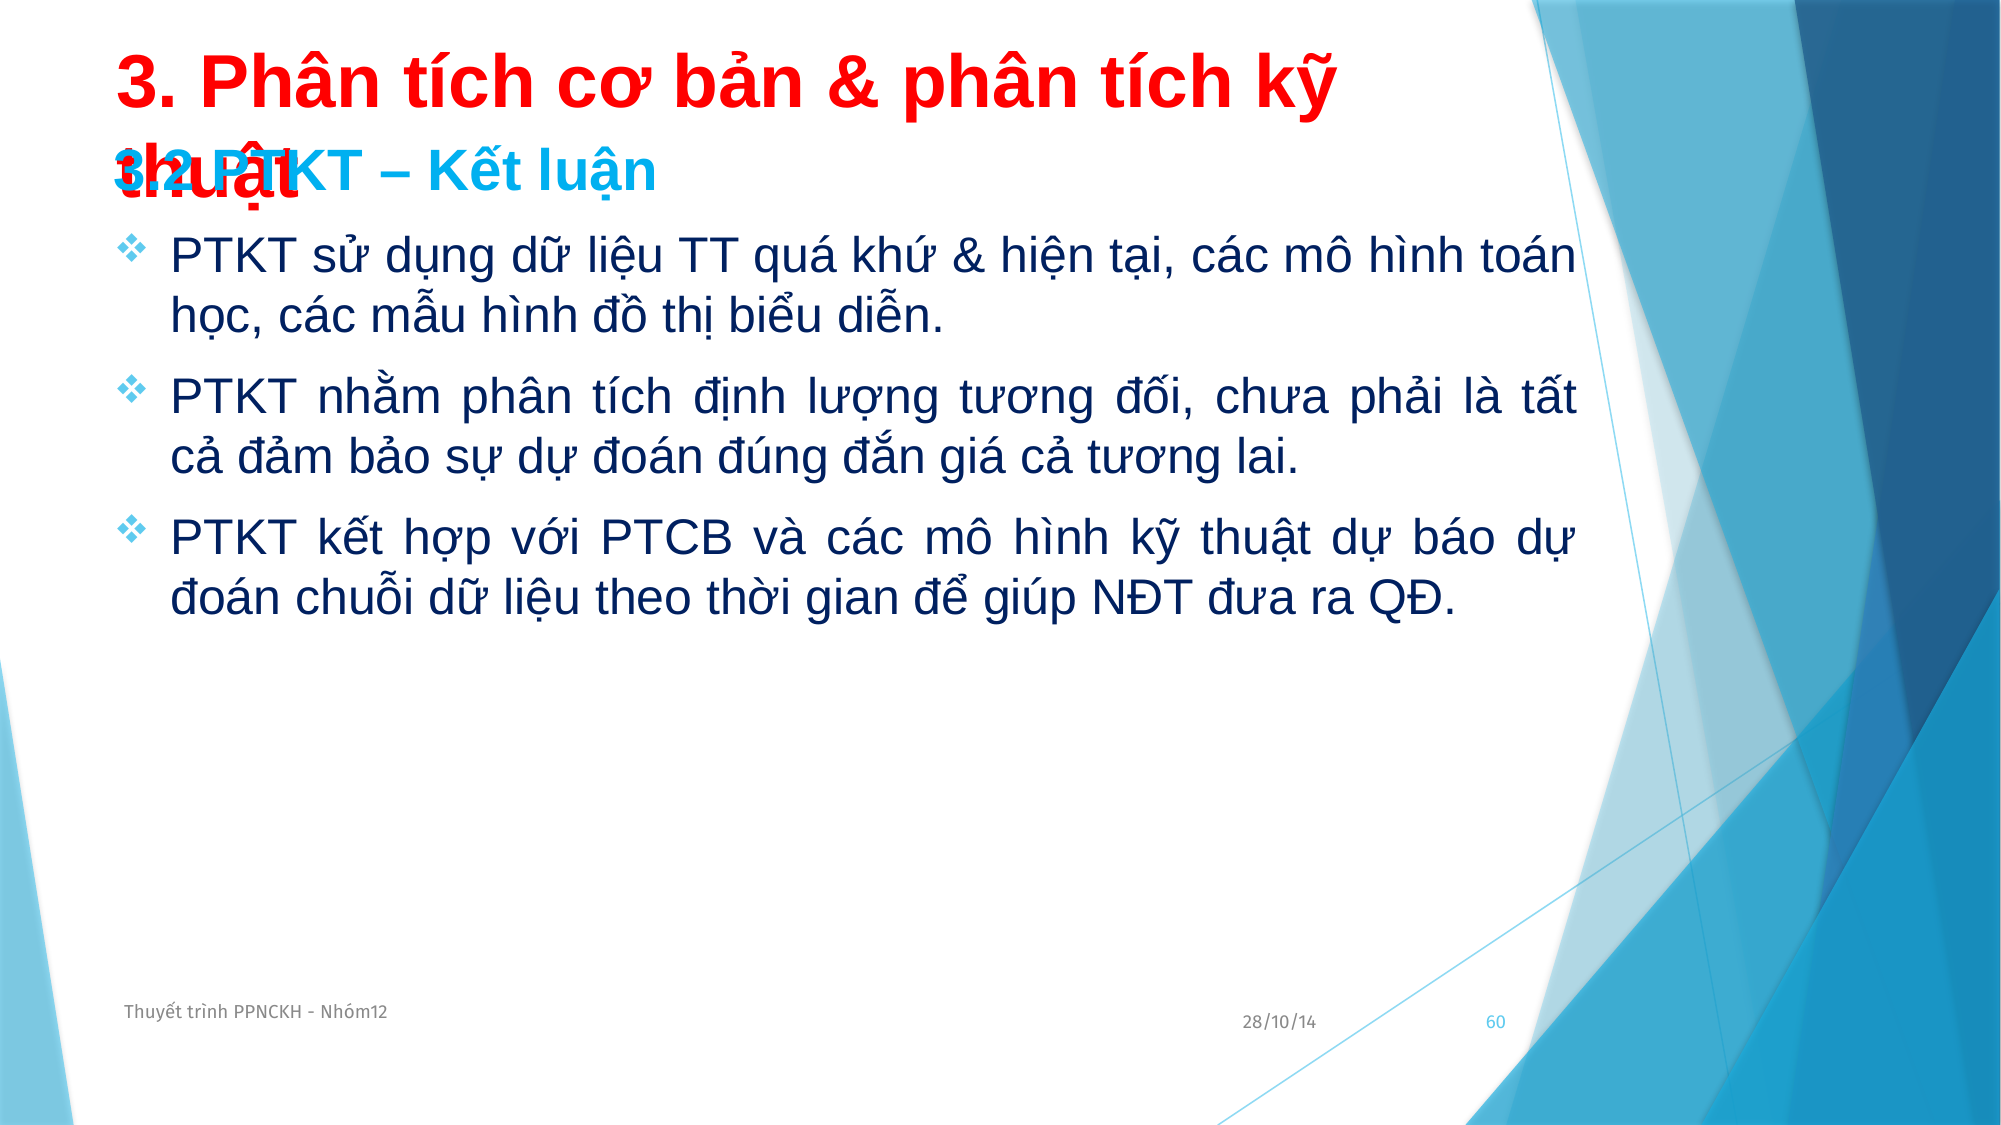

# 3. Phân tích cơ bản & phân tích kỹ thuật
3.2 PTKT – Kết luận
PTKT sử dụng dữ liệu TT quá khứ & hiện tại, các mô hình toán học, các mẫu hình đồ thị biểu diễn.
PTKT nhằm phân tích định lượng tương đối, chưa phải là tất cả đảm bảo sự dự đoán đúng đắn giá cả tương lai.
PTKT kết hợp với PTCB và các mô hình kỹ thuật dự báo dự đoán chuỗi dữ liệu theo thời gian để giúp NĐT đưa ra QĐ.
Thuyết trình PPNCKH - Nhóm12
28/10/14
60